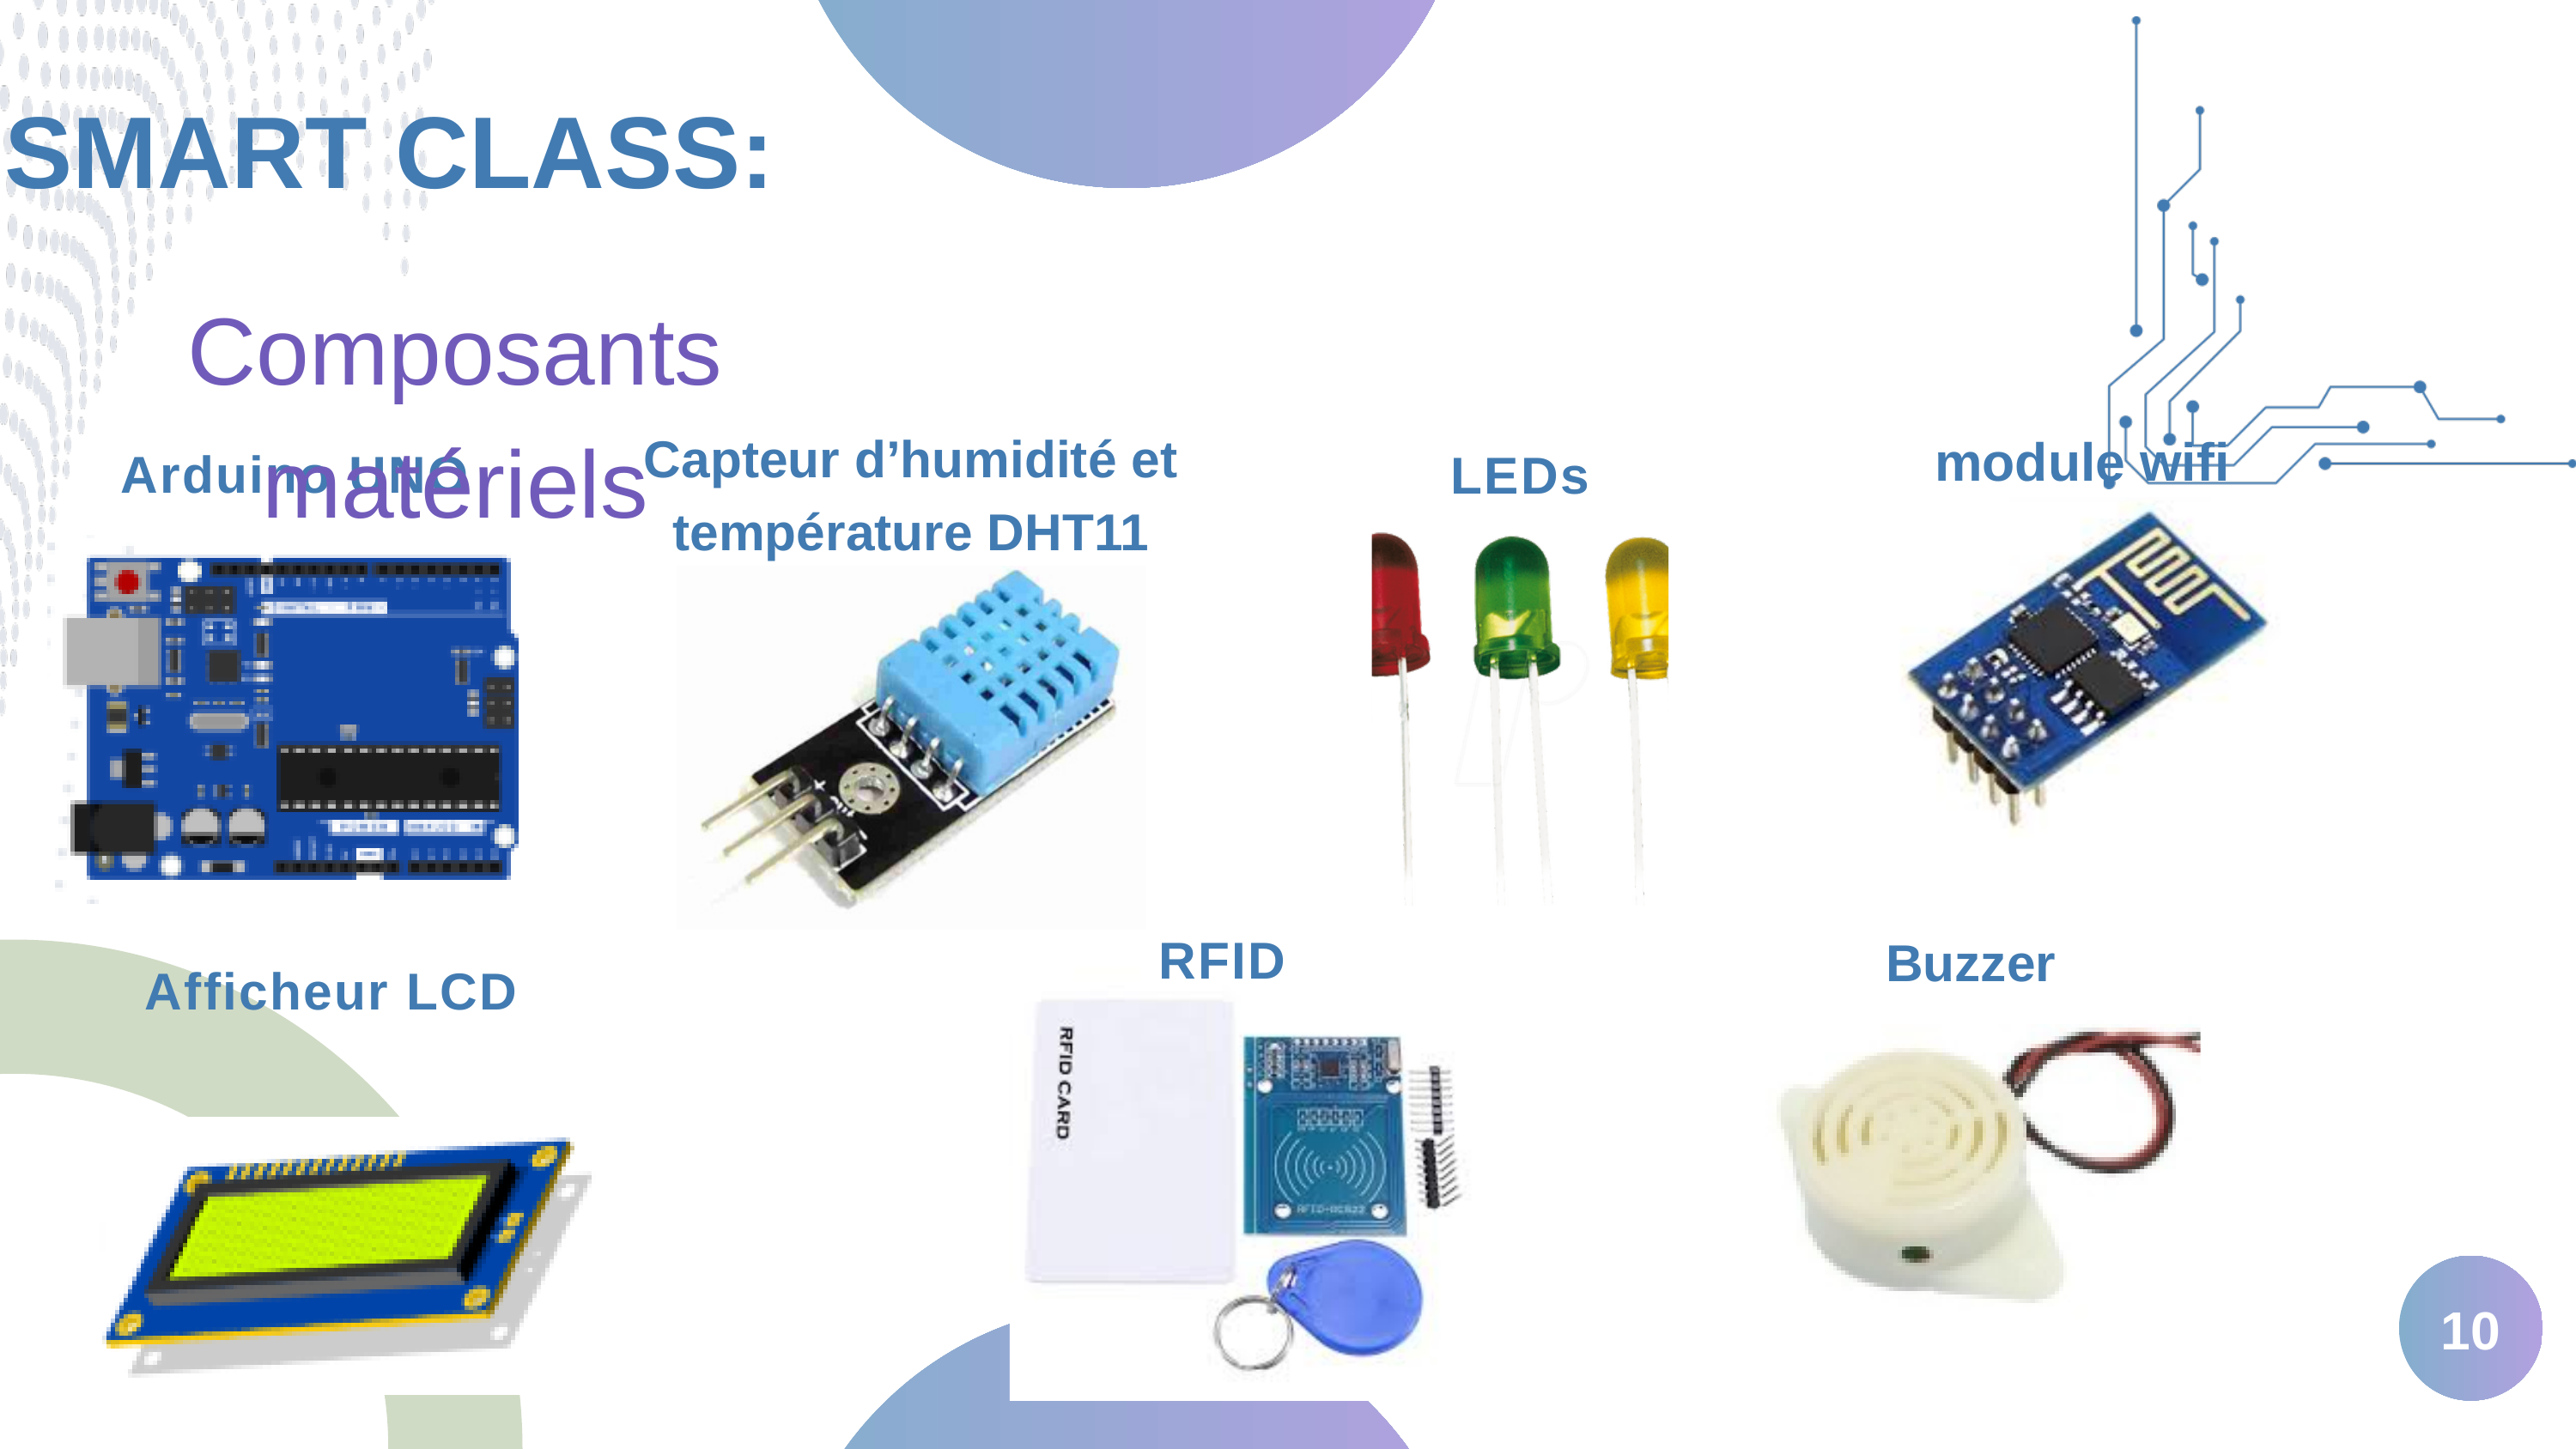

SMART CLASS:
Composants matériels
Capteur d’humidité et température DHT11
module wifi
Arduino UNO
LEDs

Buzzer
RFID

Afficheur LCD

10